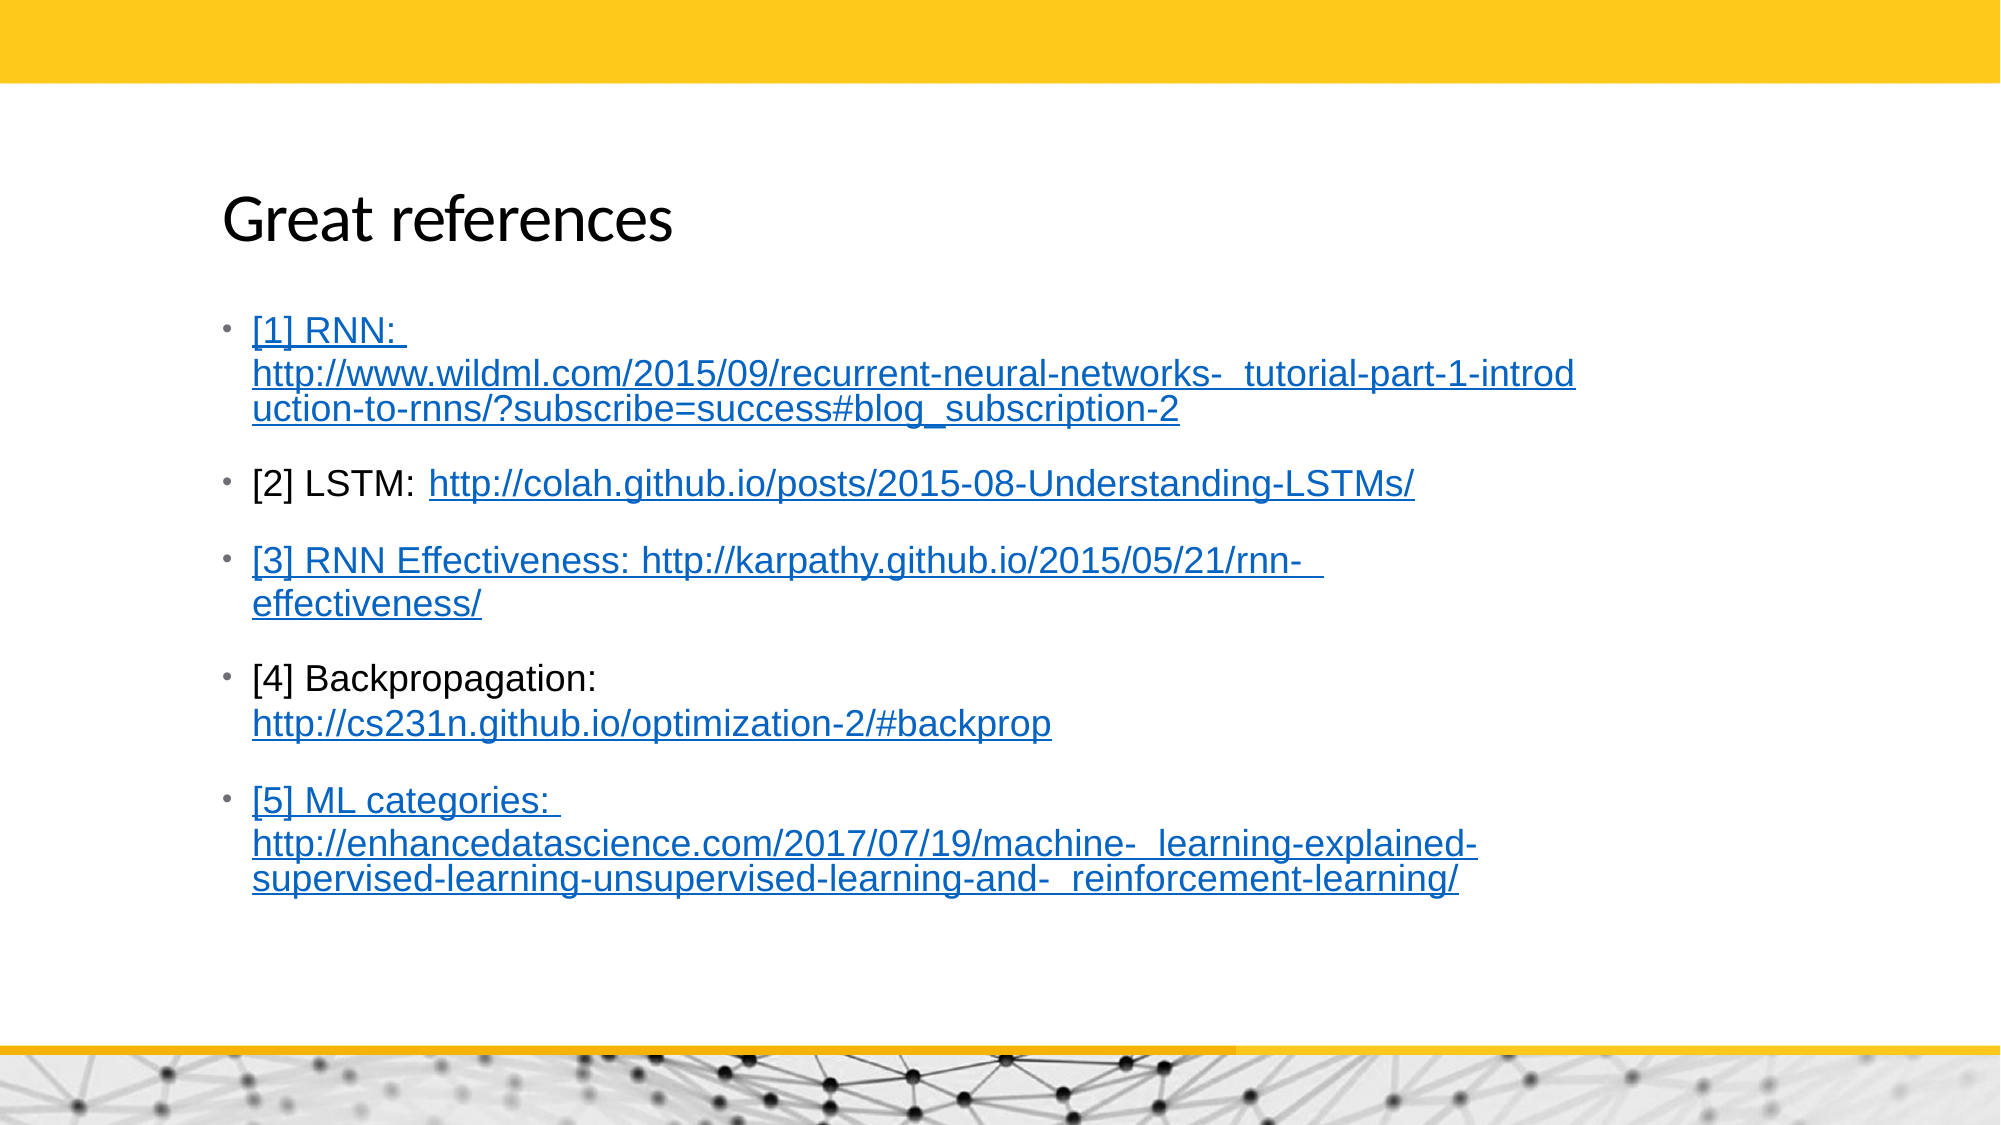

# Great references
[1] RNN: http://www.wildml.com/2015/09/recurrent-neural-networks-  tutorial-part-1-introduction-to-rnns/?subscribe=success#blog_subscription-2
[2] LSTM: http://colah.github.io/posts/2015-08-Understanding-LSTMs/
[3] RNN Effectiveness: http://karpathy.github.io/2015/05/21/rnn-  effectiveness/
[4] Backpropagation: http://cs231n.github.io/optimization-2/#backprop
[5] ML categories: http://enhancedatascience.com/2017/07/19/machine-  learning-explained-supervised-learning-unsupervised-learning-and-  reinforcement-learning/